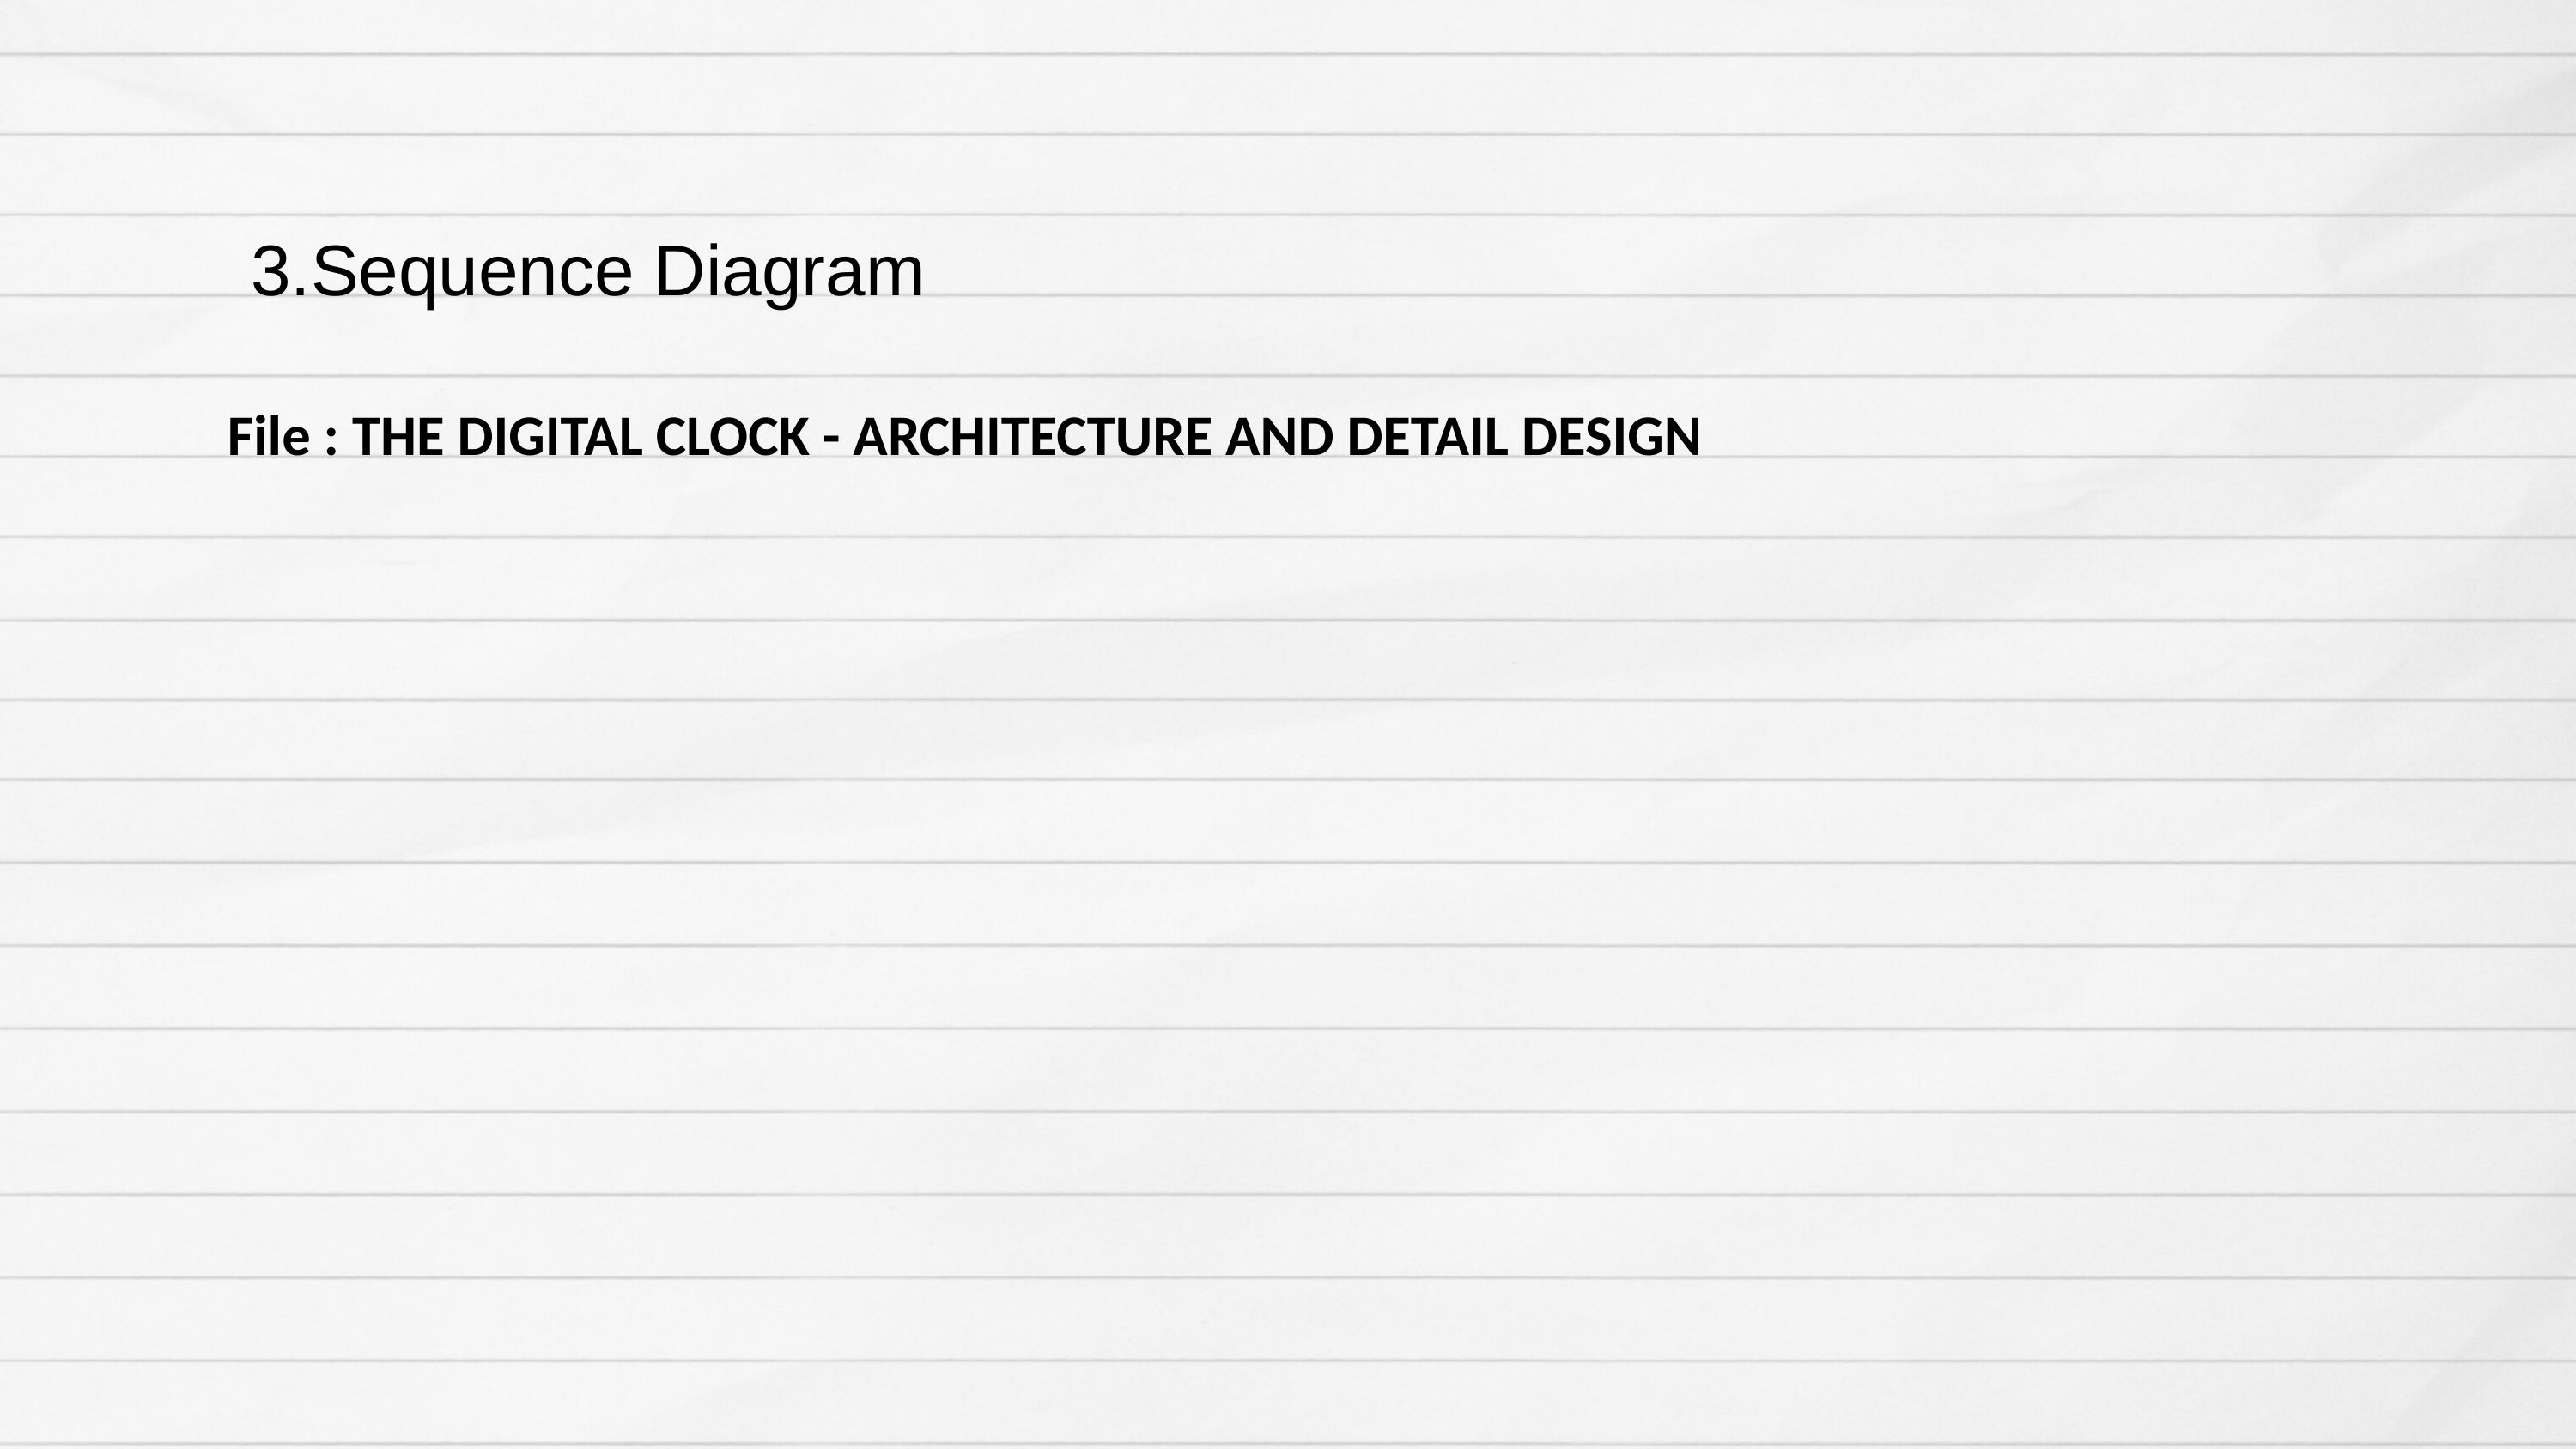

3.Sequence Diagram
File : THE DIGITAL CLOCK - ARCHITECTURE AND DETAIL DESIGN